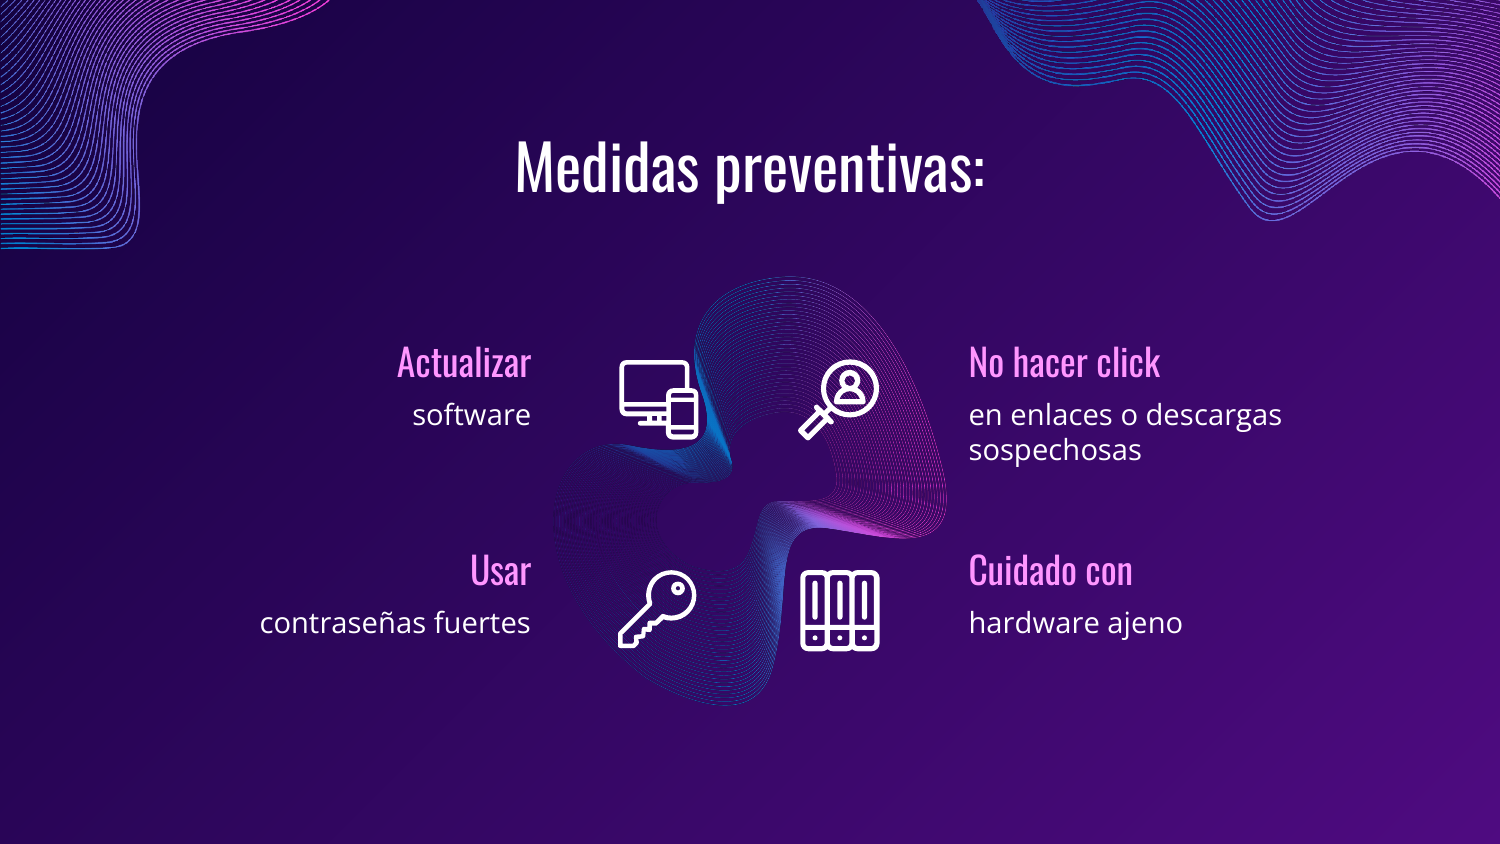

Medidas preventivas:
# Actualizar
No hacer click

software
en enlaces o descargas sospechosas
Usar
Cuidado con

contraseñas fuertes
hardware ajeno